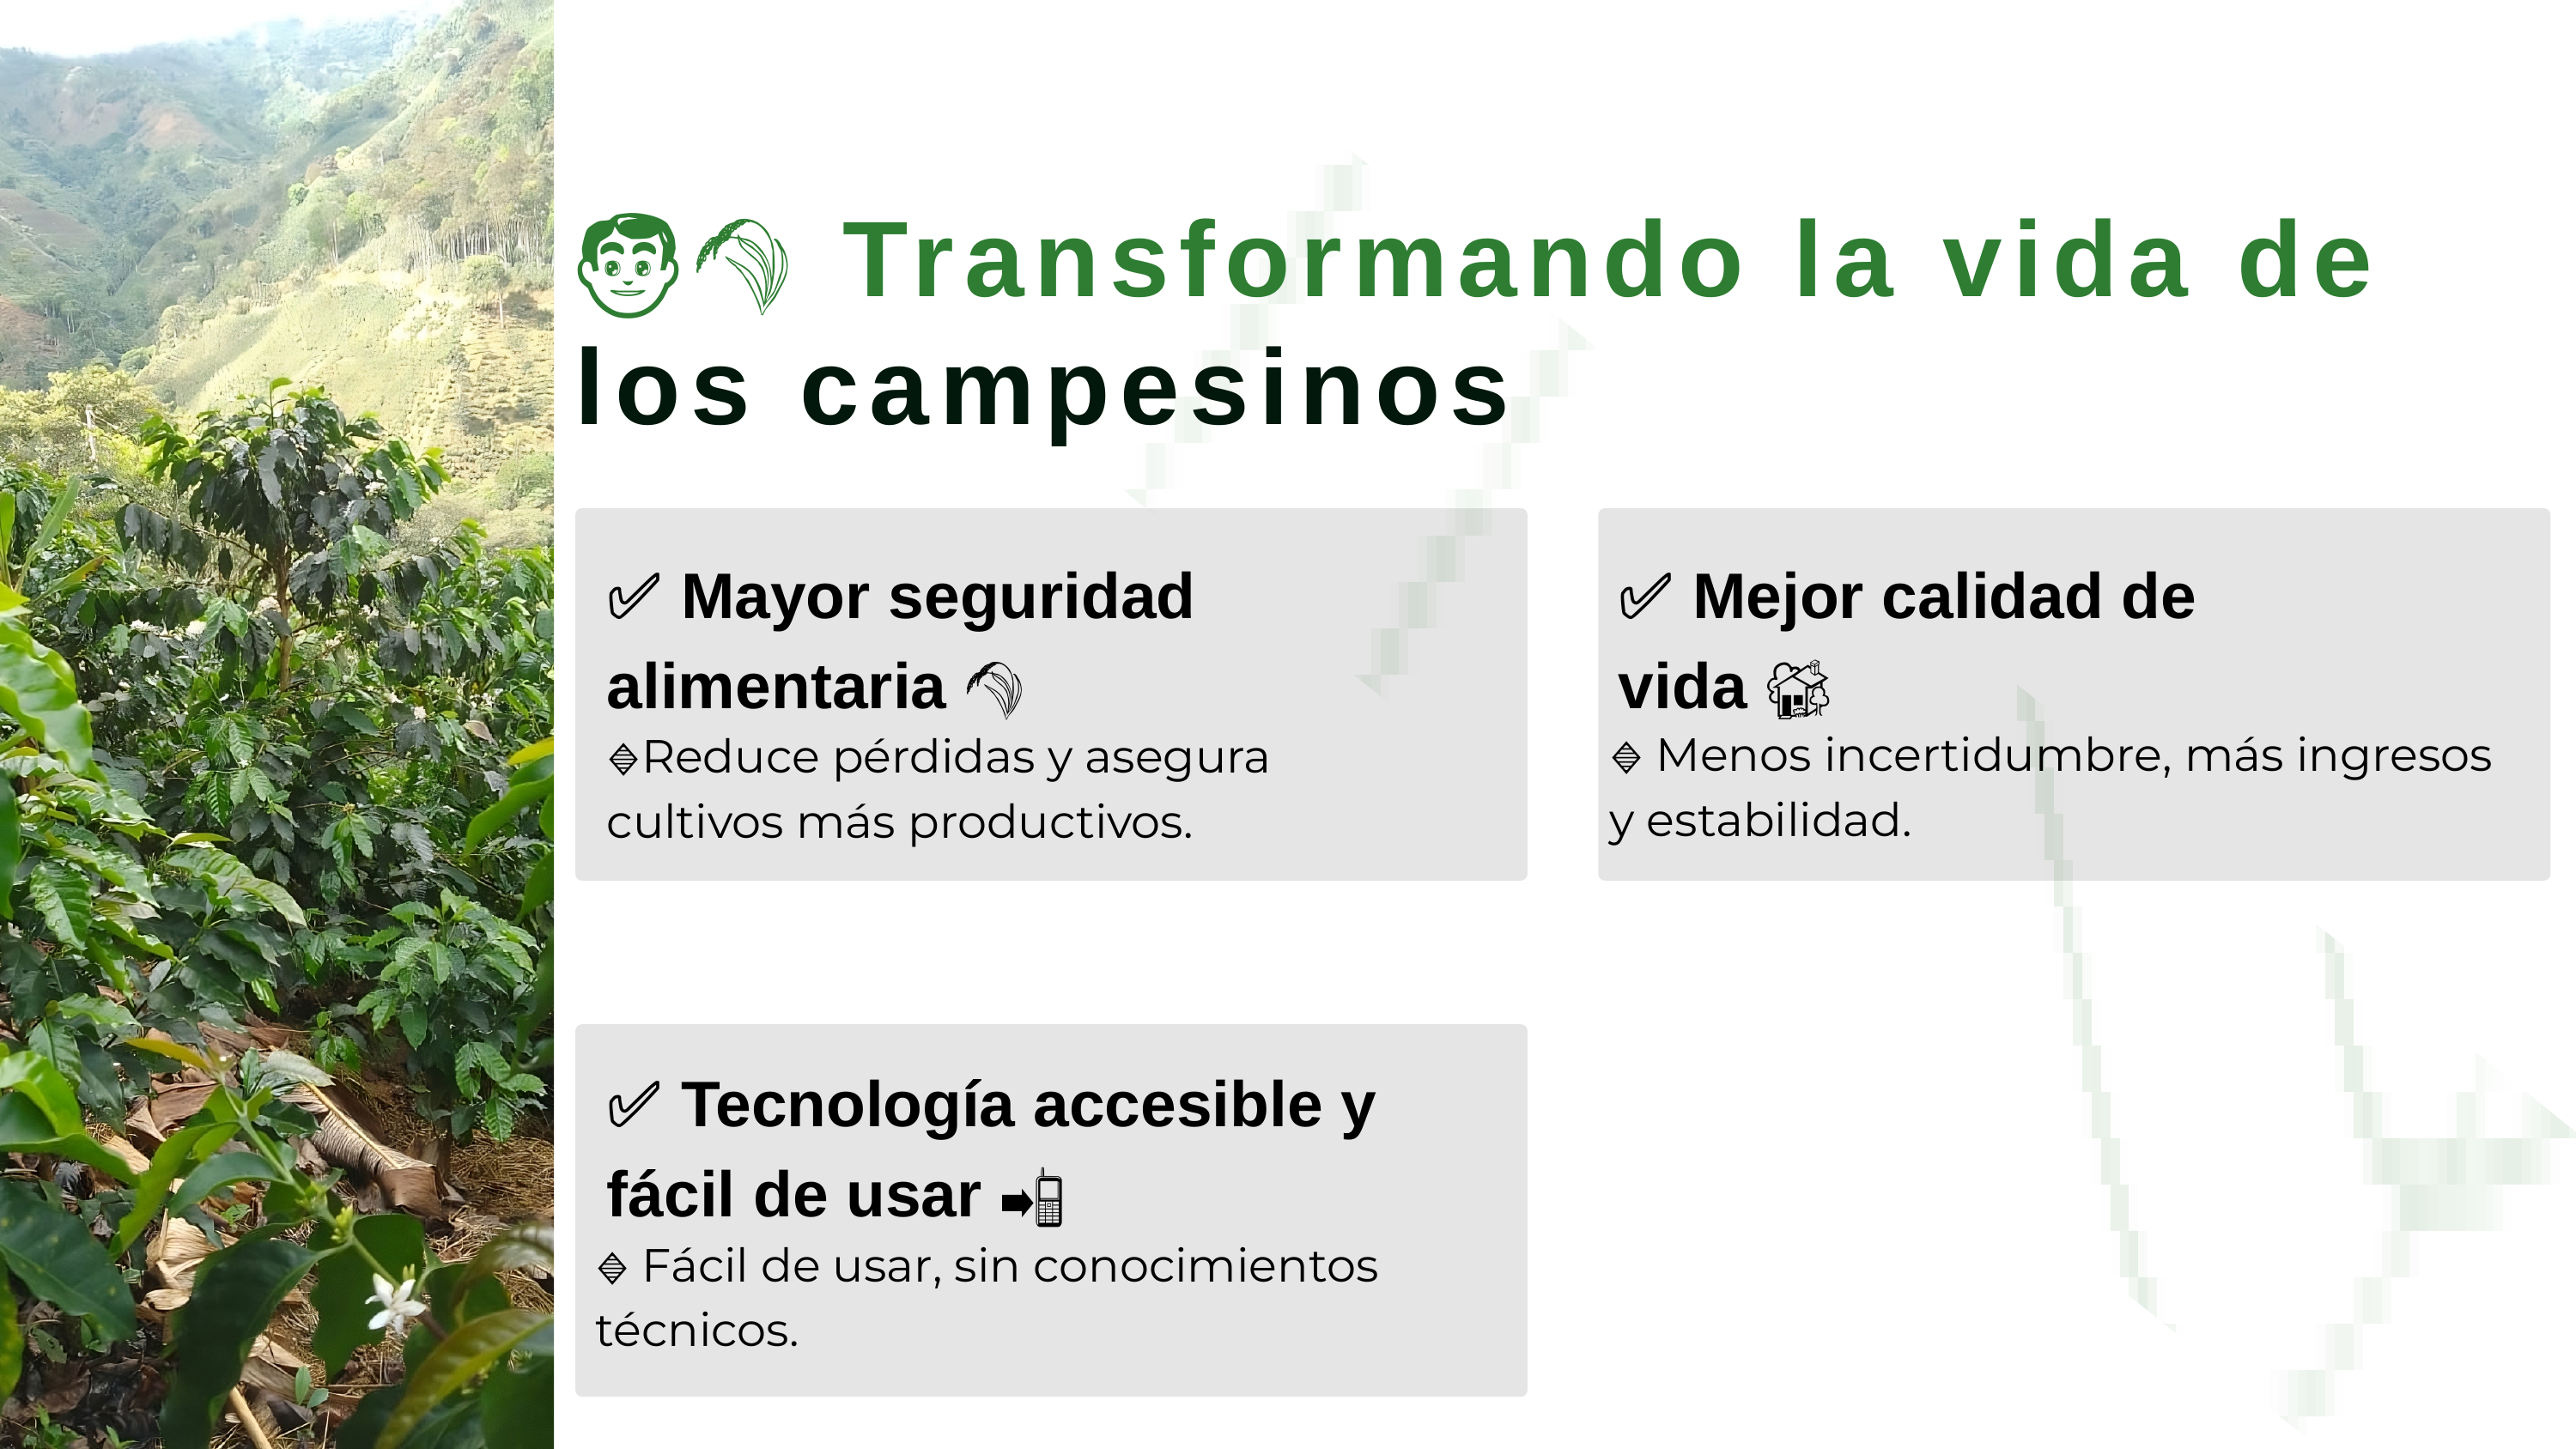

👨‍🌾 Transformando la vida de
los campesinos

✅ Mayor seguridad alimentaria 🌾
✅ Mejor calidad de vida 🏡
🔹 Menos incertidumbre, más ingresos y estabilidad.
🔹Reduce pérdidas y asegura cultivos más productivos.

✅ Tecnología accesible y fácil de usar 📲
🔹 Fácil de usar, sin conocimientos técnicos.